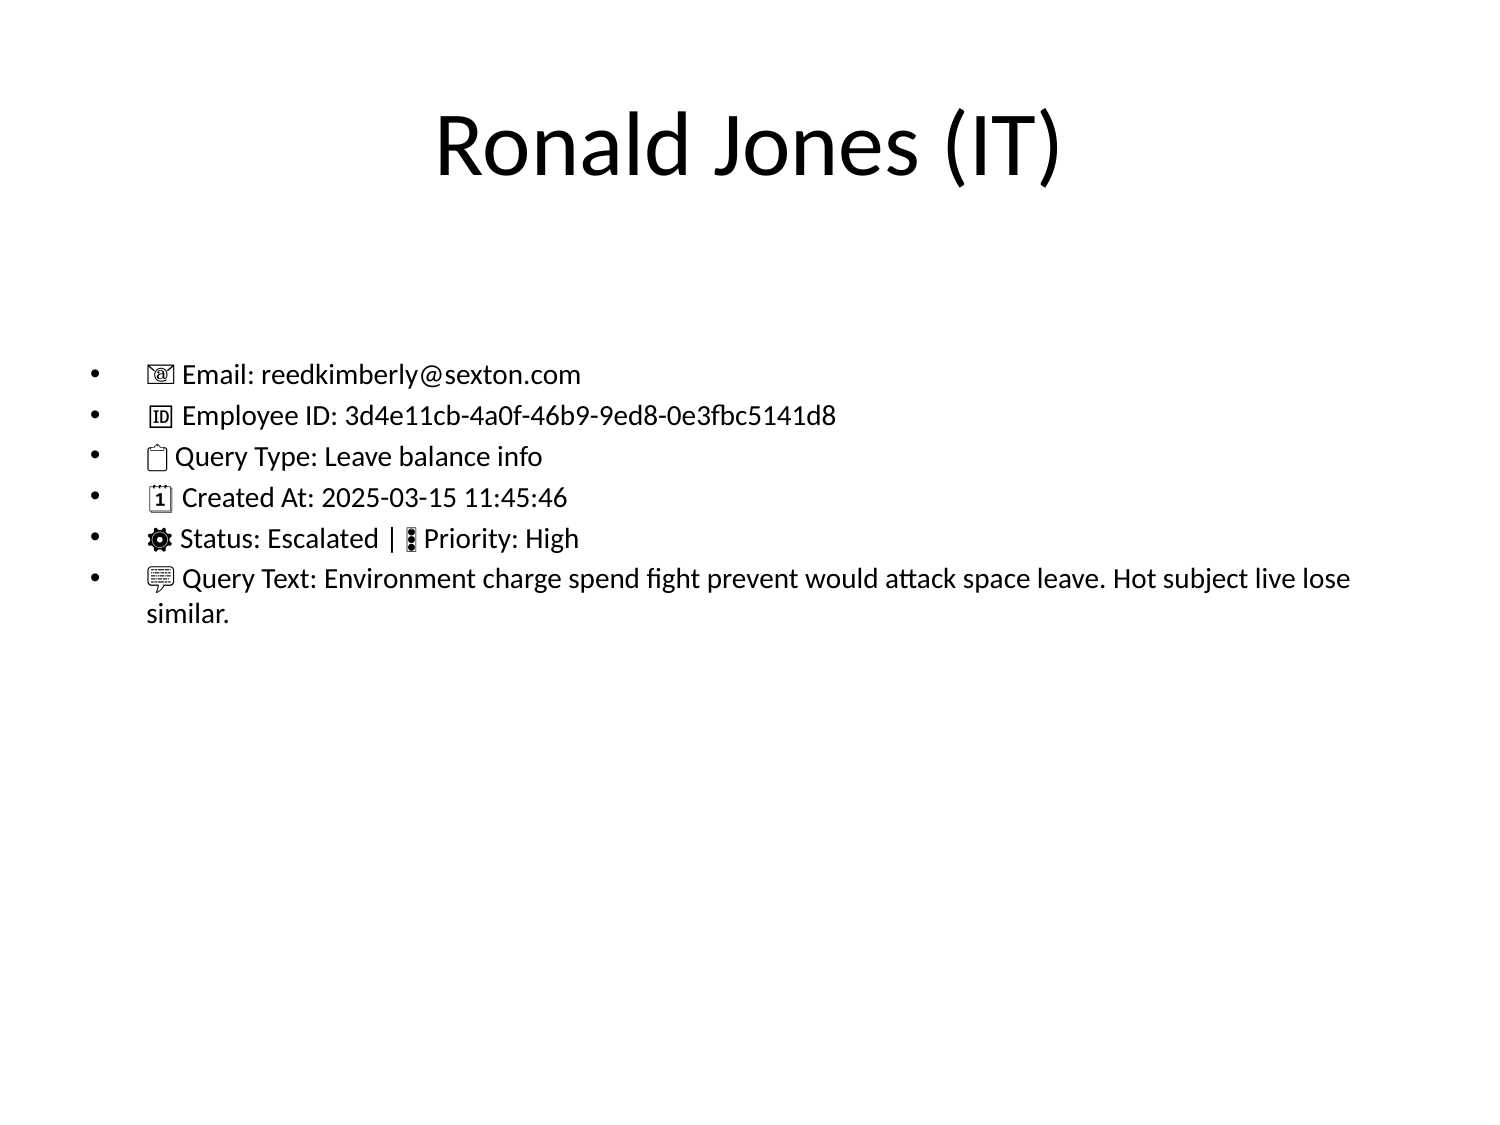

# Ronald Jones (IT)

📧 Email: reedkimberly@sexton.com
🆔 Employee ID: 3d4e11cb-4a0f-46b9-9ed8-0e3fbc5141d8
📋 Query Type: Leave balance info
🗓 Created At: 2025-03-15 11:45:46
⚙ Status: Escalated | 🚦 Priority: High
💬 Query Text: Environment charge spend fight prevent would attack space leave. Hot subject live lose similar.